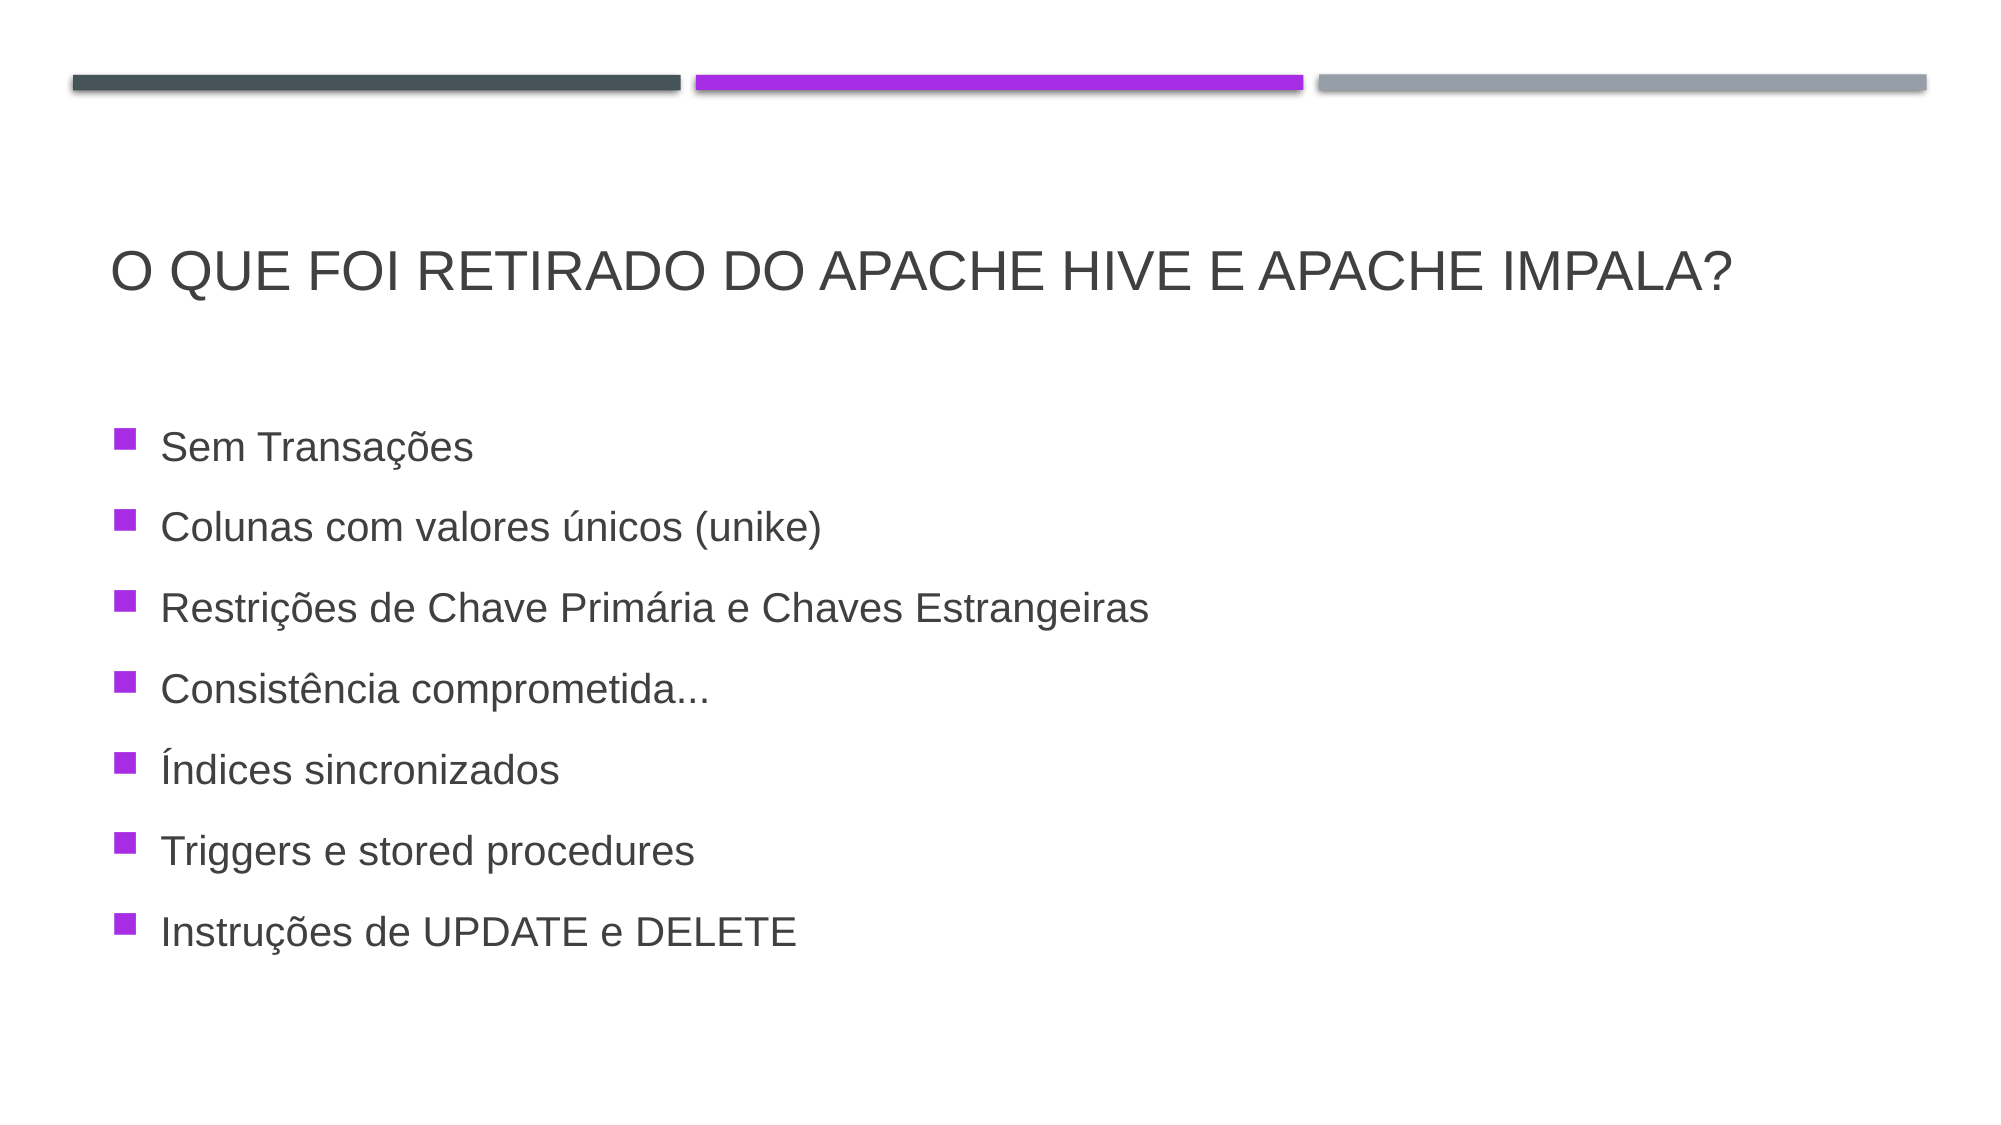

# O que foi retirado do apache hive e apache impala?
Sem Transações
Colunas com valores únicos (unike)
Restrições de Chave Primária e Chaves Estrangeiras
Consistência comprometida...
Índices sincronizados
Triggers e stored procedures
Instruções de UPDATE e DELETE